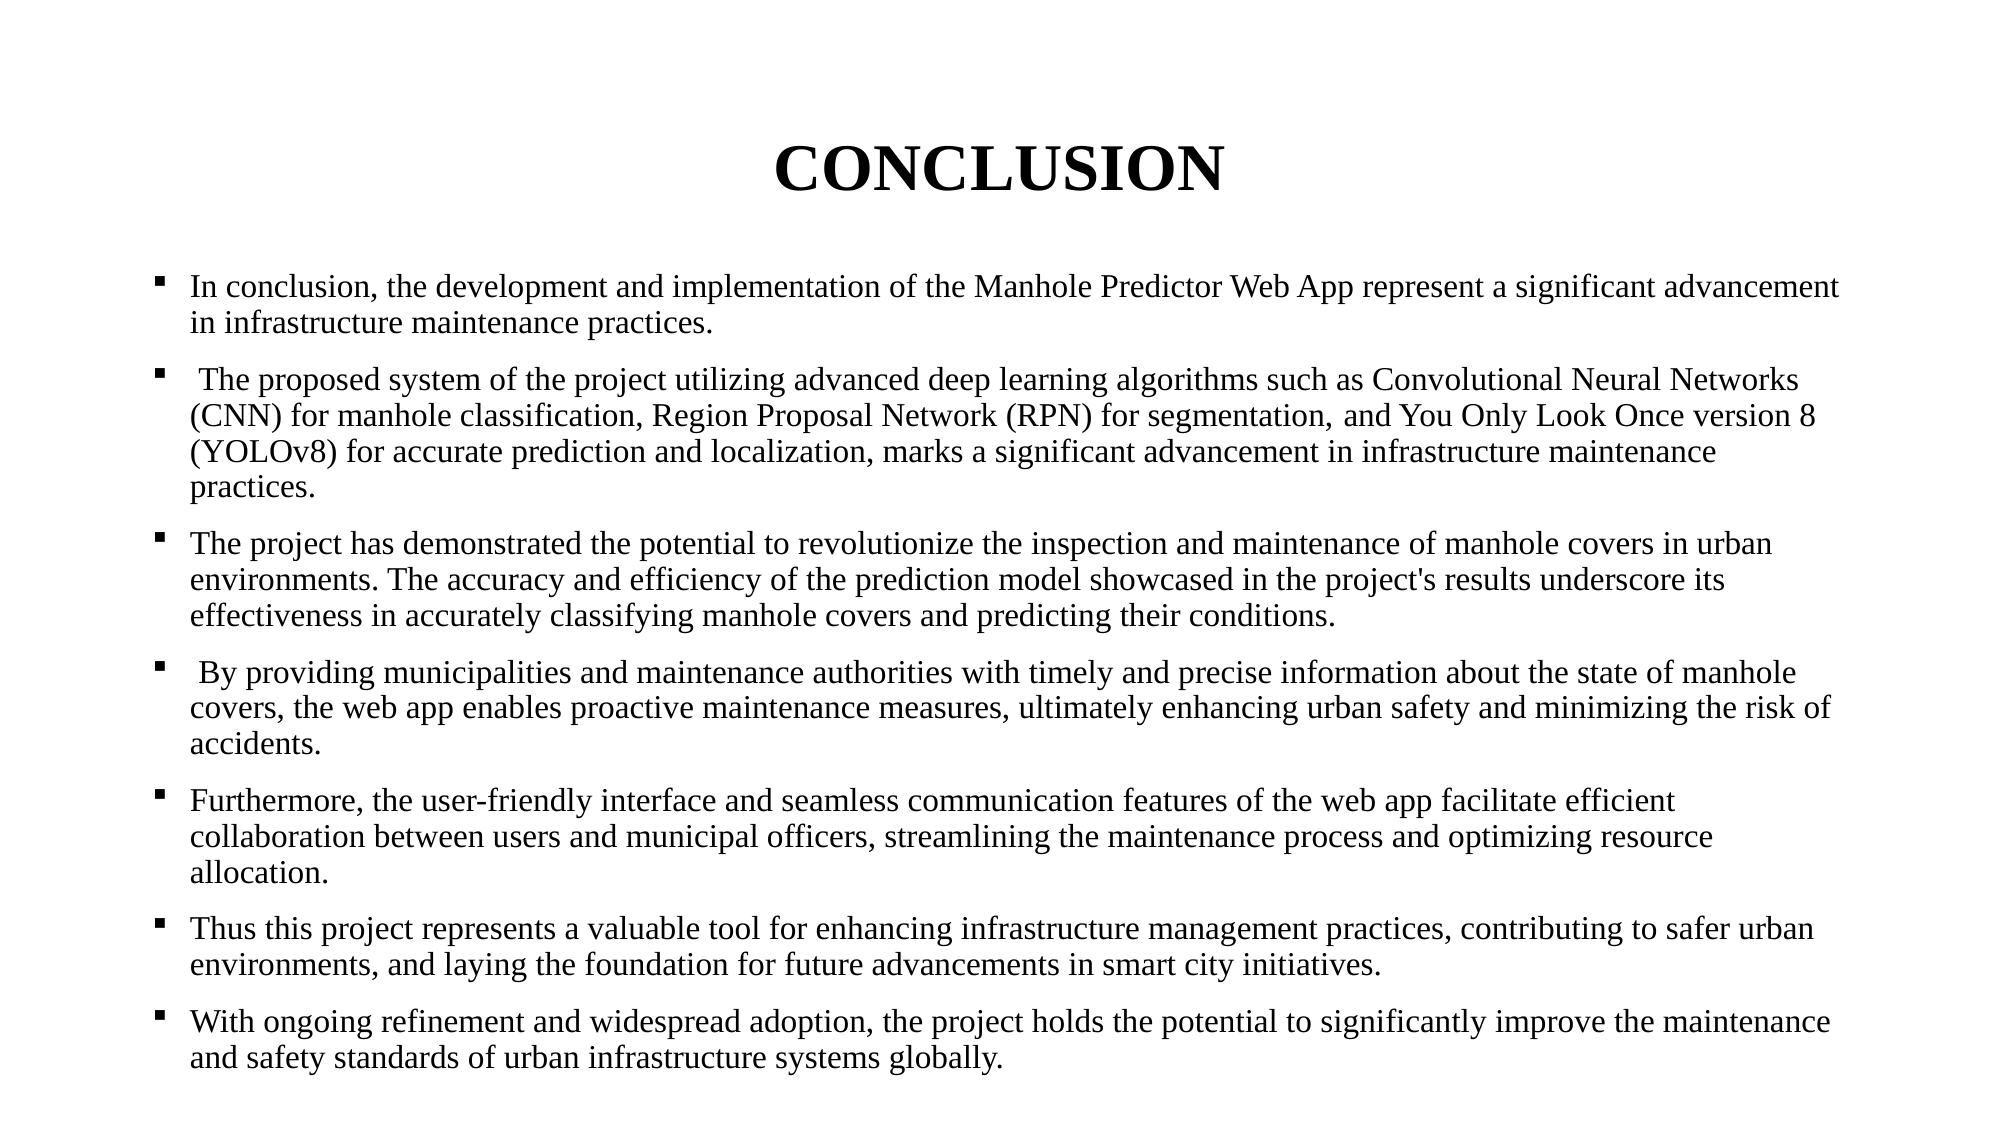

# CONCLUSION
In conclusion, the development and implementation of the Manhole Predictor Web App represent a significant advancement in infrastructure maintenance practices.
 The proposed system of the project utilizing advanced deep learning algorithms such as Convolutional Neural Networks (CNN) for manhole classification, Region Proposal Network (RPN) for segmentation, and You Only Look Once version 8 (YOLOv8) for accurate prediction and localization, marks a significant advancement in infrastructure maintenance practices.
The project has demonstrated the potential to revolutionize the inspection and maintenance of manhole covers in urban environments. The accuracy and efficiency of the prediction model showcased in the project's results underscore its effectiveness in accurately classifying manhole covers and predicting their conditions.
 By providing municipalities and maintenance authorities with timely and precise information about the state of manhole covers, the web app enables proactive maintenance measures, ultimately enhancing urban safety and minimizing the risk of accidents.
Furthermore, the user-friendly interface and seamless communication features of the web app facilitate efficient collaboration between users and municipal officers, streamlining the maintenance process and optimizing resource allocation.
Thus this project represents a valuable tool for enhancing infrastructure management practices, contributing to safer urban environments, and laying the foundation for future advancements in smart city initiatives.
With ongoing refinement and widespread adoption, the project holds the potential to significantly improve the maintenance and safety standards of urban infrastructure systems globally.